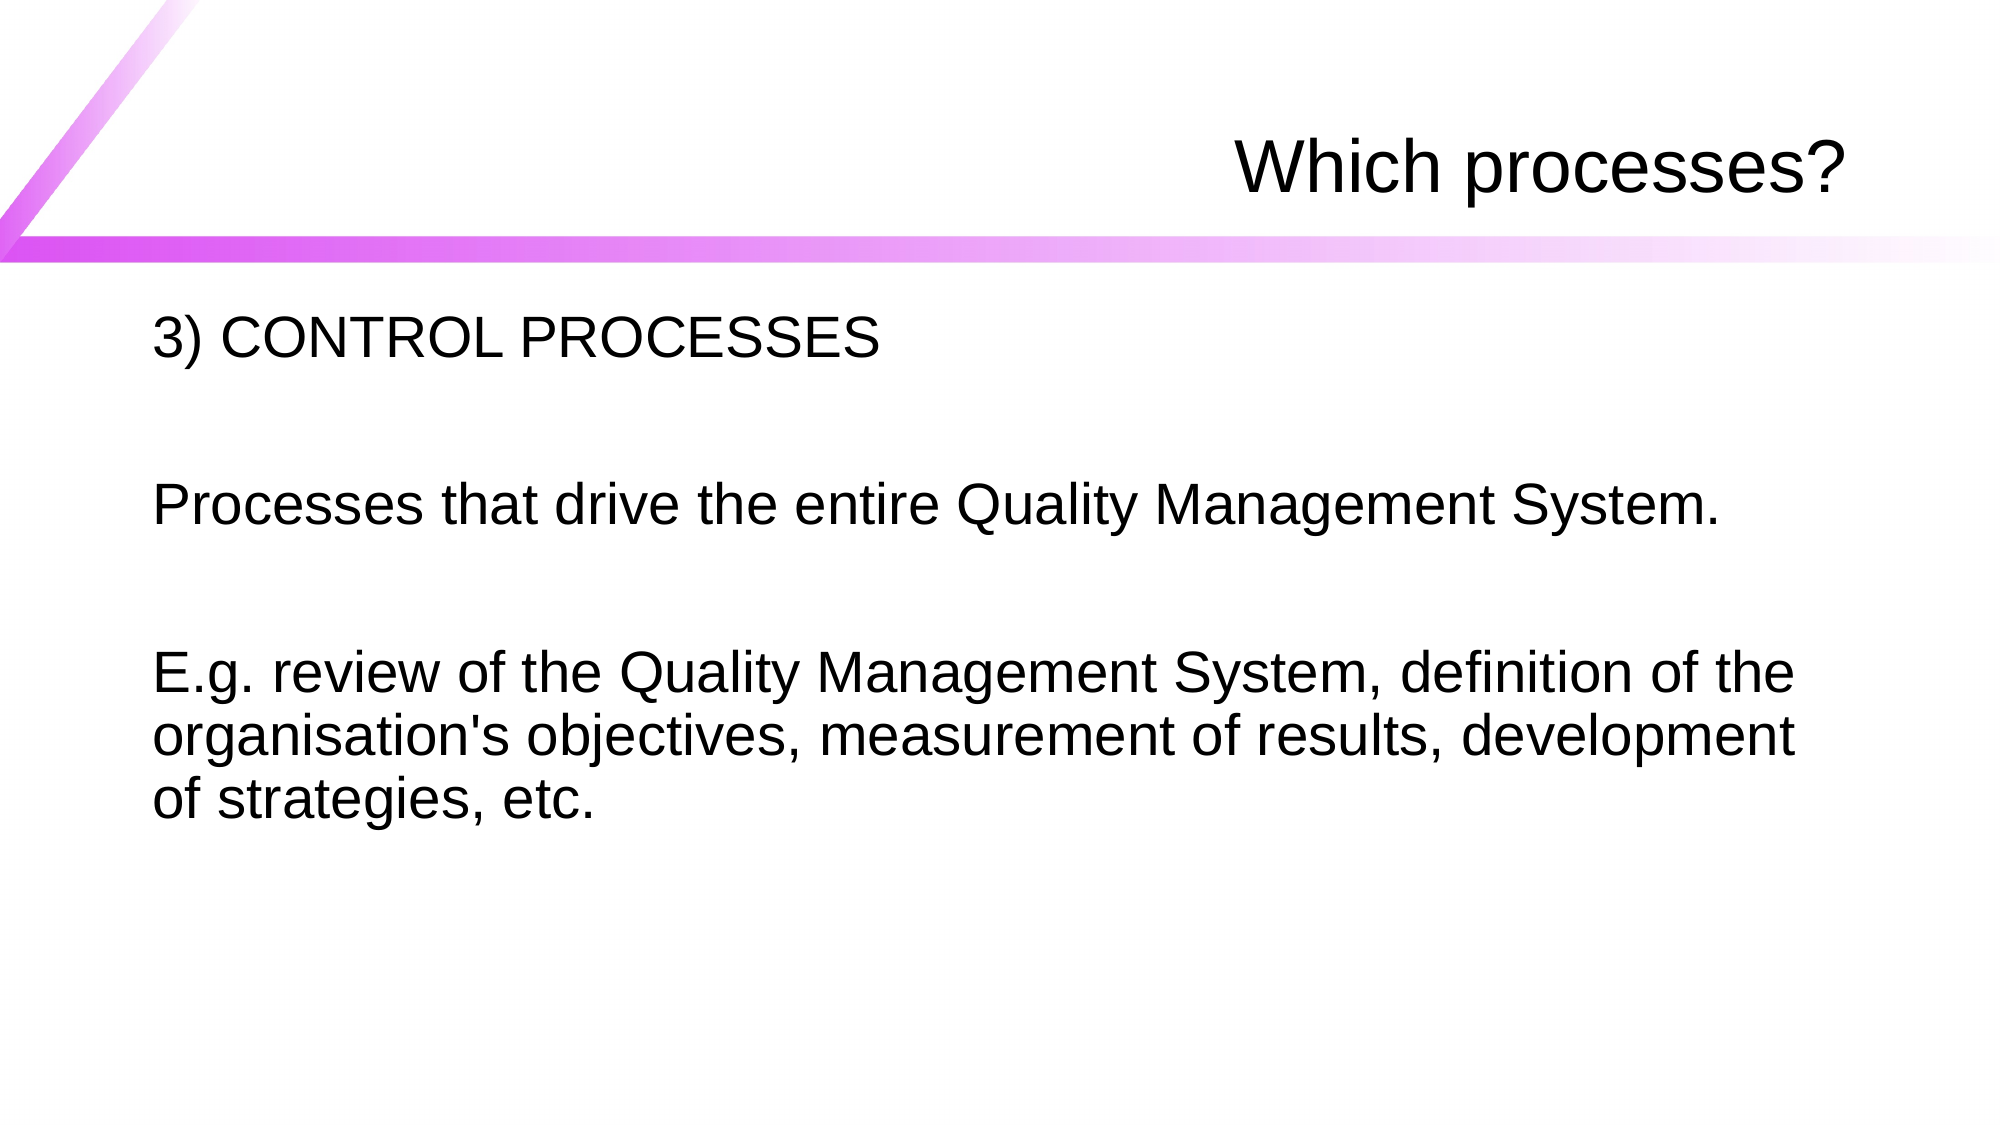

# Which processes?
3) CONTROL PROCESSES

Processes that drive the entire Quality Management System.

E.g. review of the Quality Management System, definition of the organisation's objectives, measurement of results, development of strategies, etc.